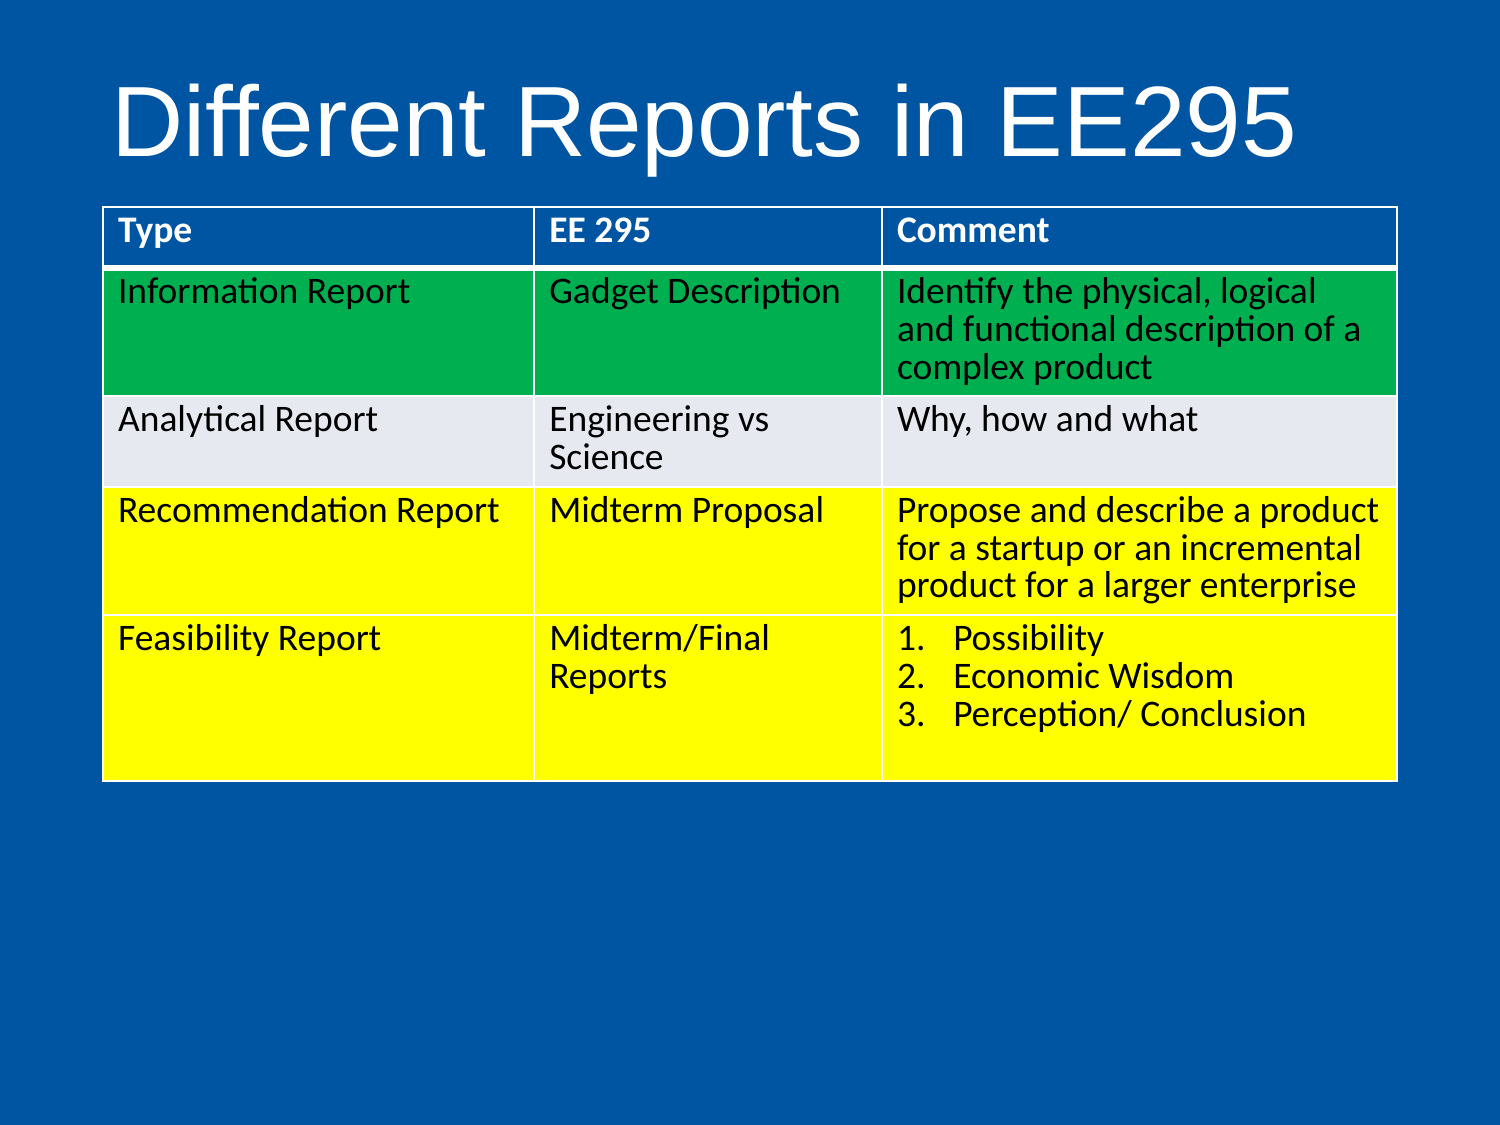

# Different Reports in EE295
| Type | EE 295 | Comment |
| --- | --- | --- |
| Information Report | Gadget Description | Identify the physical, logical and functional description of a complex product |
| Analytical Report | Engineering vs Science | Why, how and what |
| Recommendation Report | Midterm Proposal | Propose and describe a product for a startup or an incremental product for a larger enterprise |
| Feasibility Report | Midterm/Final Reports | Possibility Economic Wisdom Perception/ Conclusion |